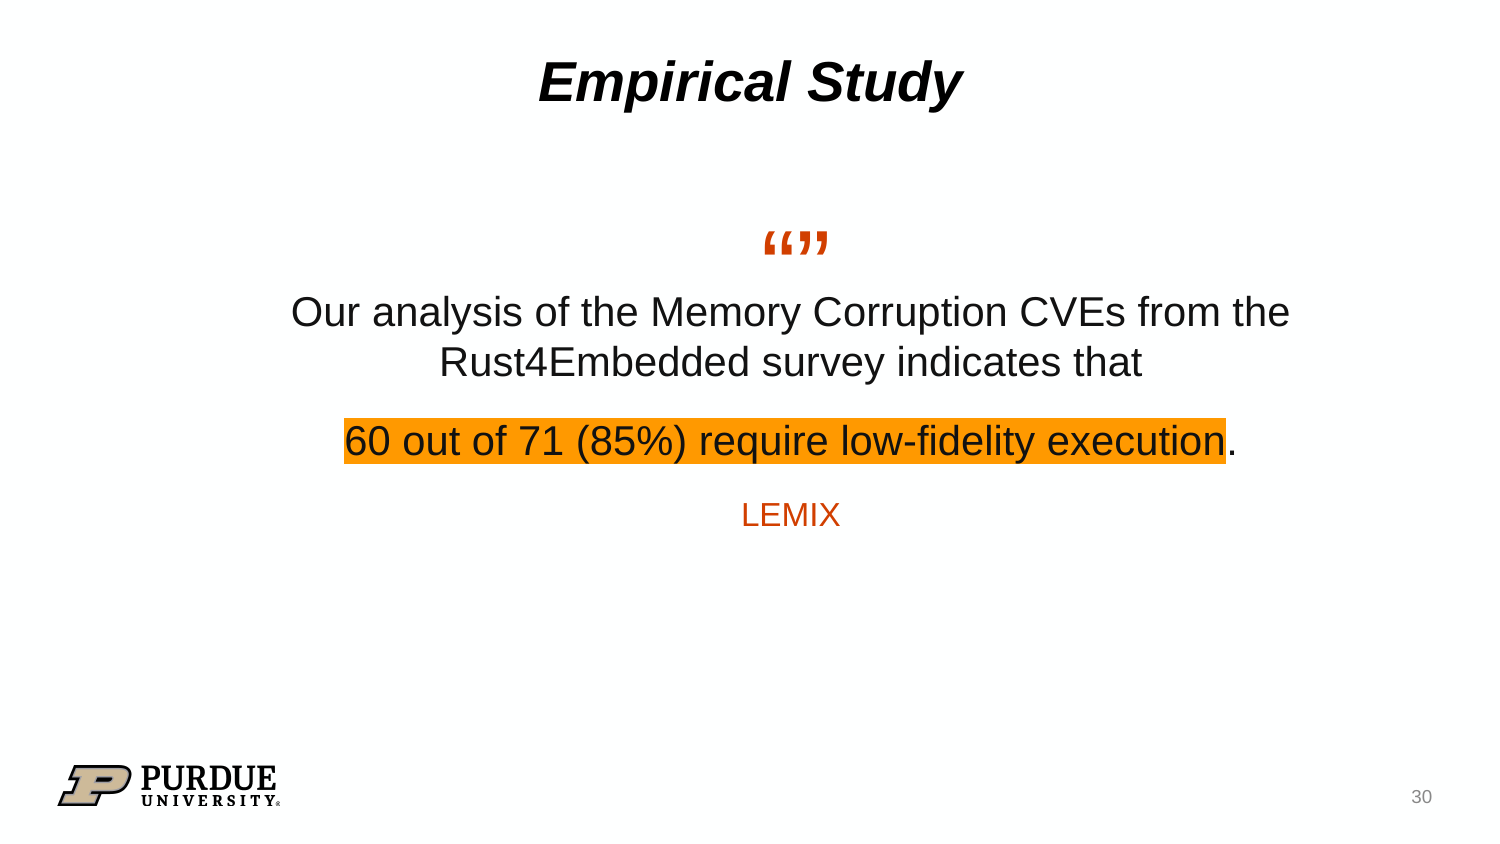

# Empirical Study
“”
Our analysis of the Memory Corruption CVEs from the Rust4Embedded survey indicates that
 60 out of 71 (85%) require low-fidelity execution.
LEMIX
30